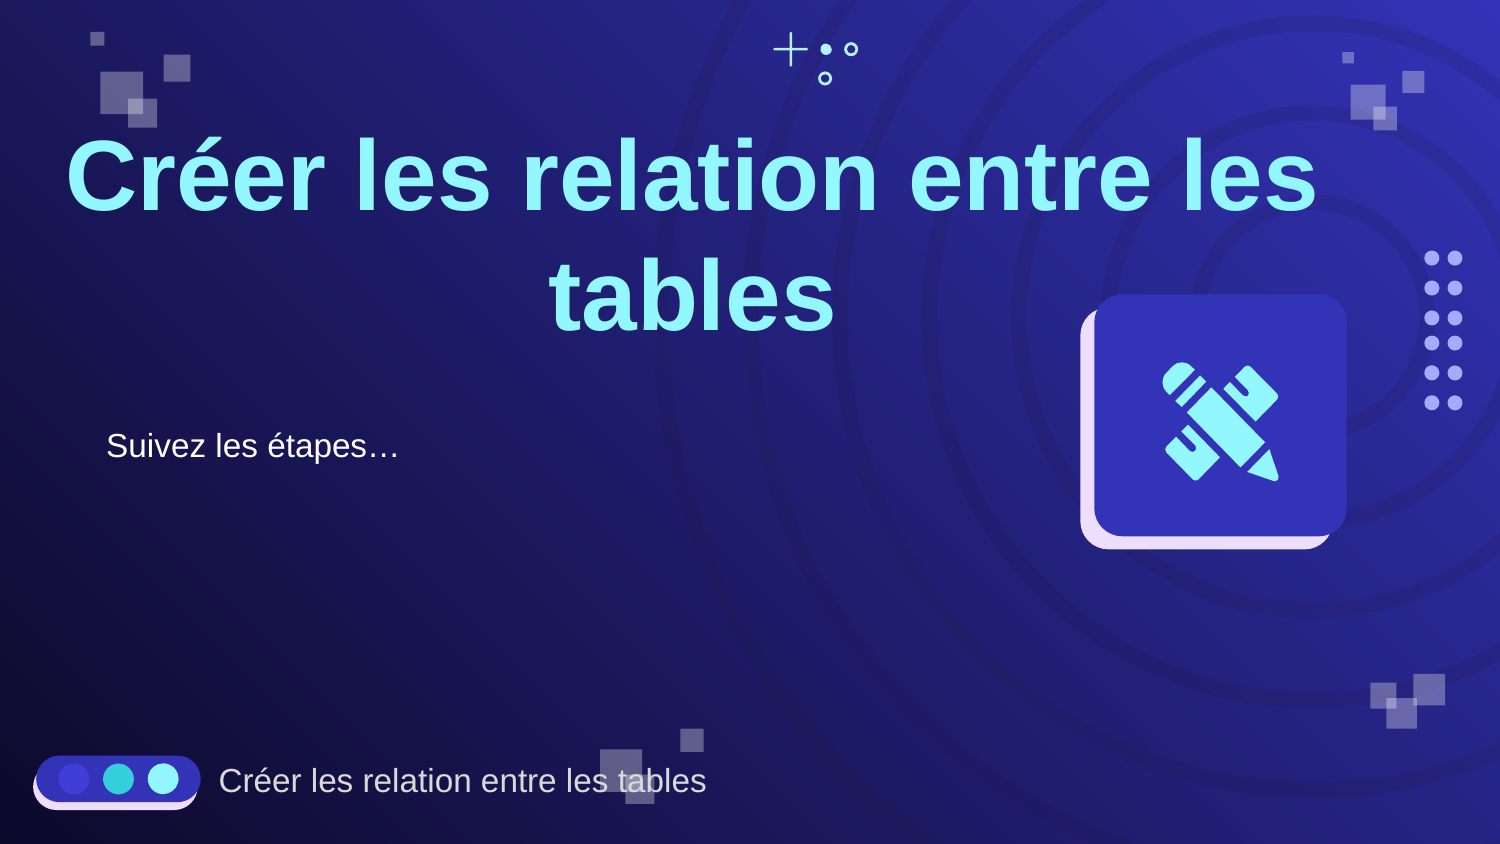

# Créer les relation entre les tables

Suivez les étapes…

Créer les relation entre les tables